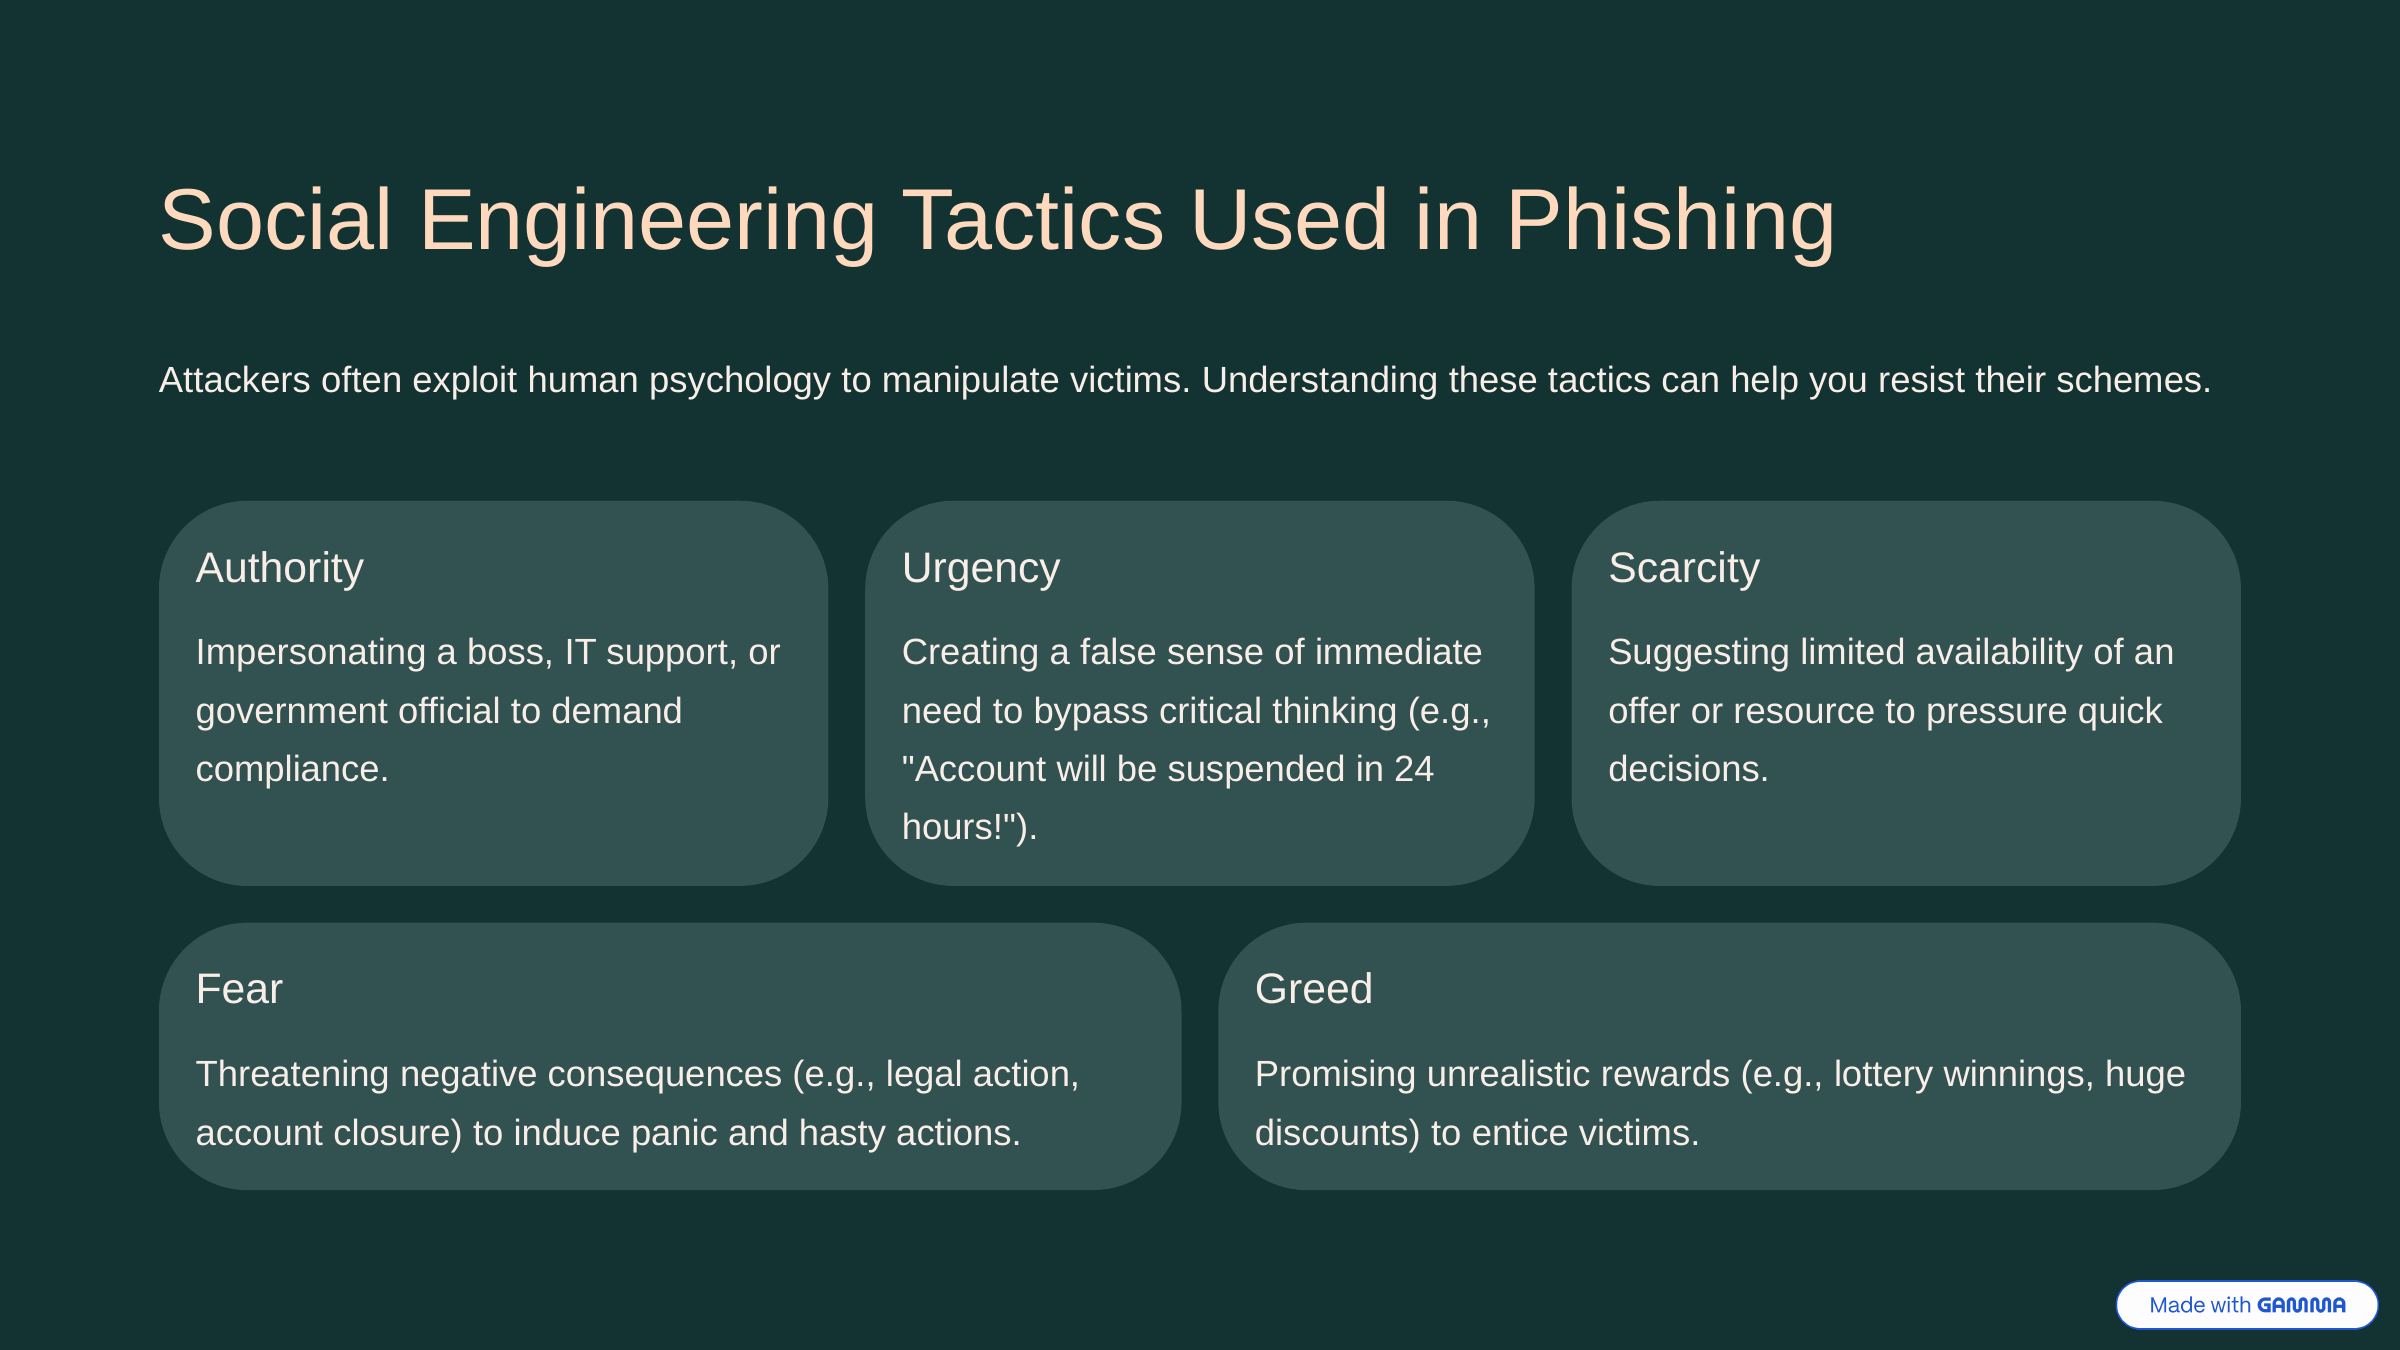

Social Engineering Tactics Used in Phishing
Attackers often exploit human psychology to manipulate victims. Understanding these tactics can help you resist their schemes.

Authority
Urgency
Scarcity
Impersonating a boss, IT support, or government official to demand compliance.
Creating a false sense of immediate need to bypass critical thinking (e.g., "Account will be suspended in 24 hours!").
Suggesting limited availability of an offer or resource to pressure quick decisions.

Fear
Greed
Threatening negative consequences (e.g., legal action, account closure) to induce panic and hasty actions.
Promising unrealistic rewards (e.g., lottery winnings, huge discounts) to entice victims.